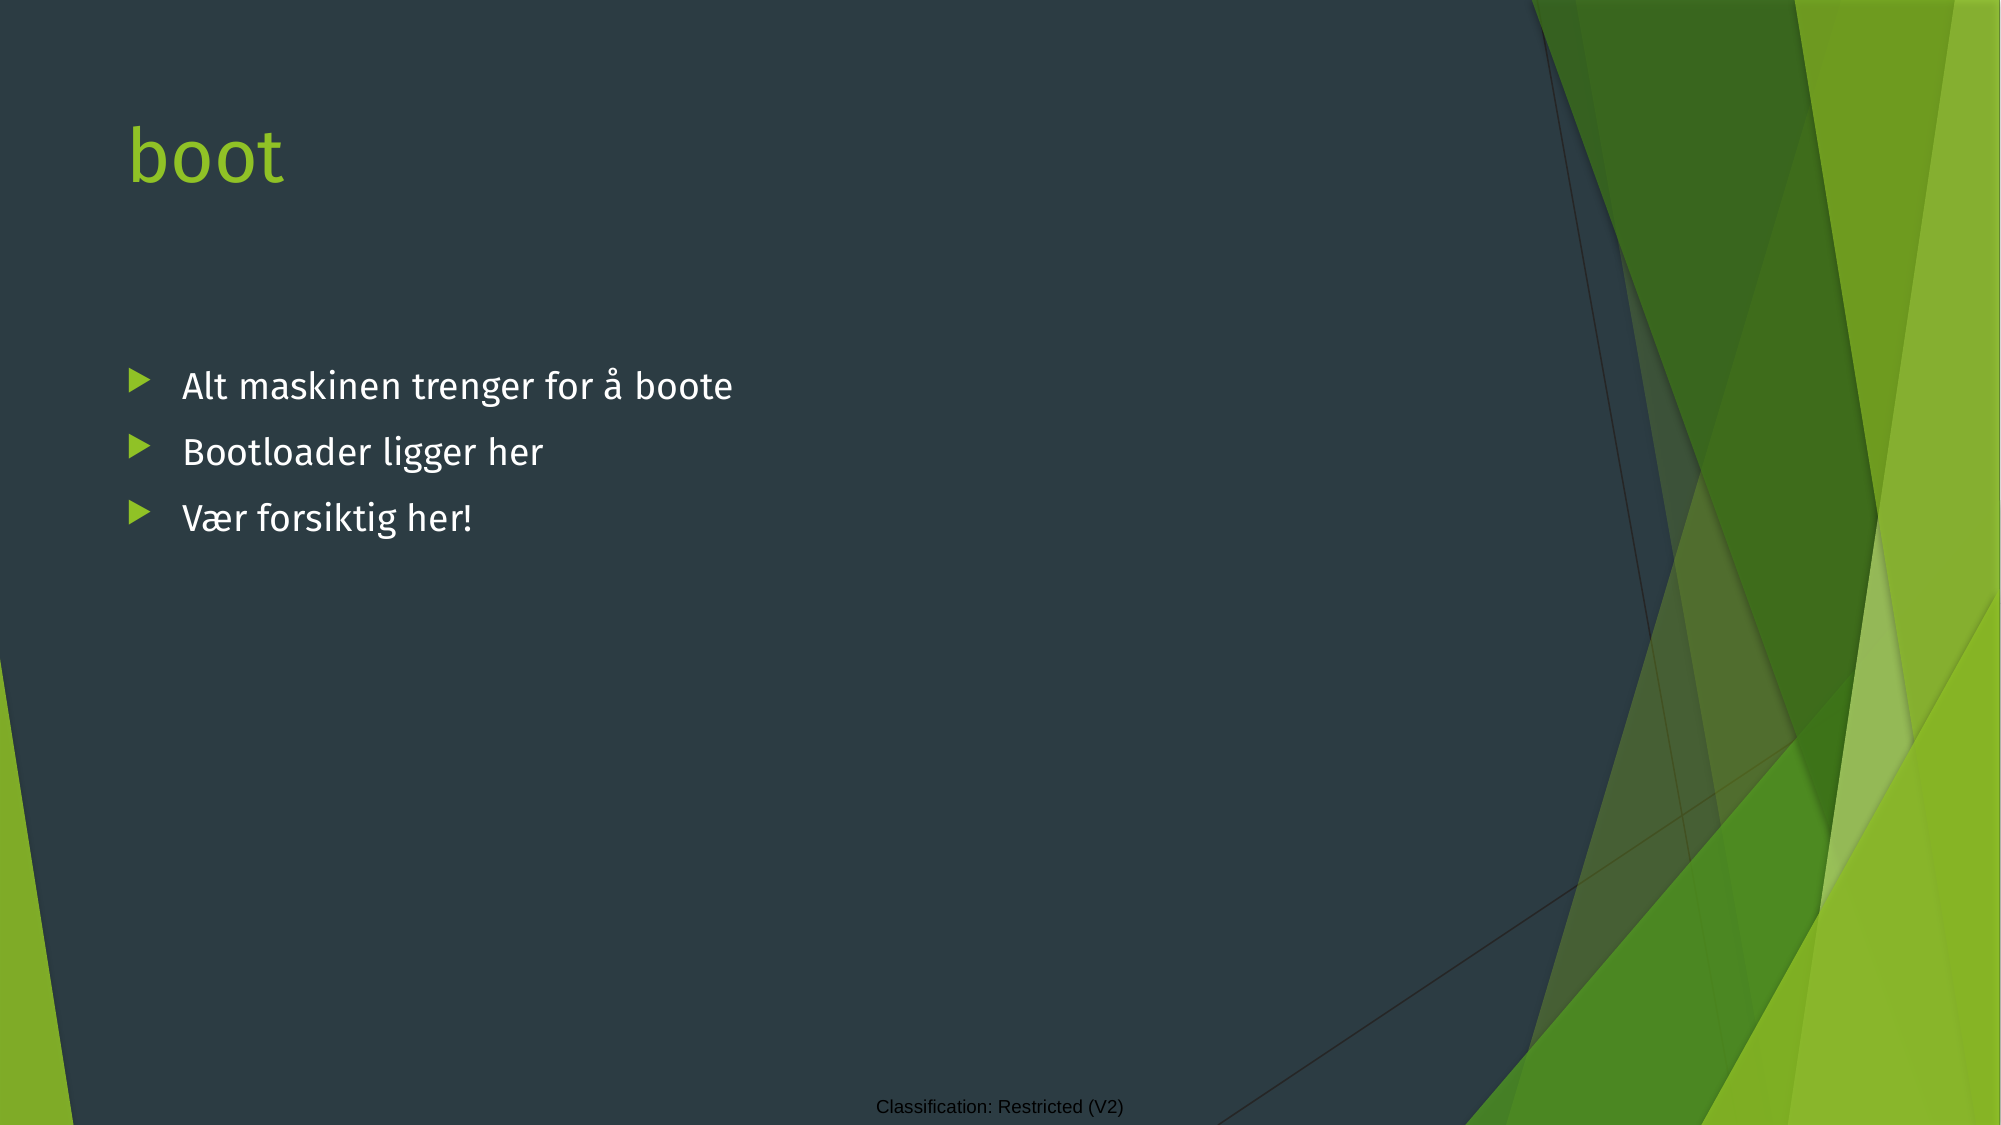

# boot
Alt maskinen trenger for å boote
Bootloader ligger her
Vær forsiktig her!